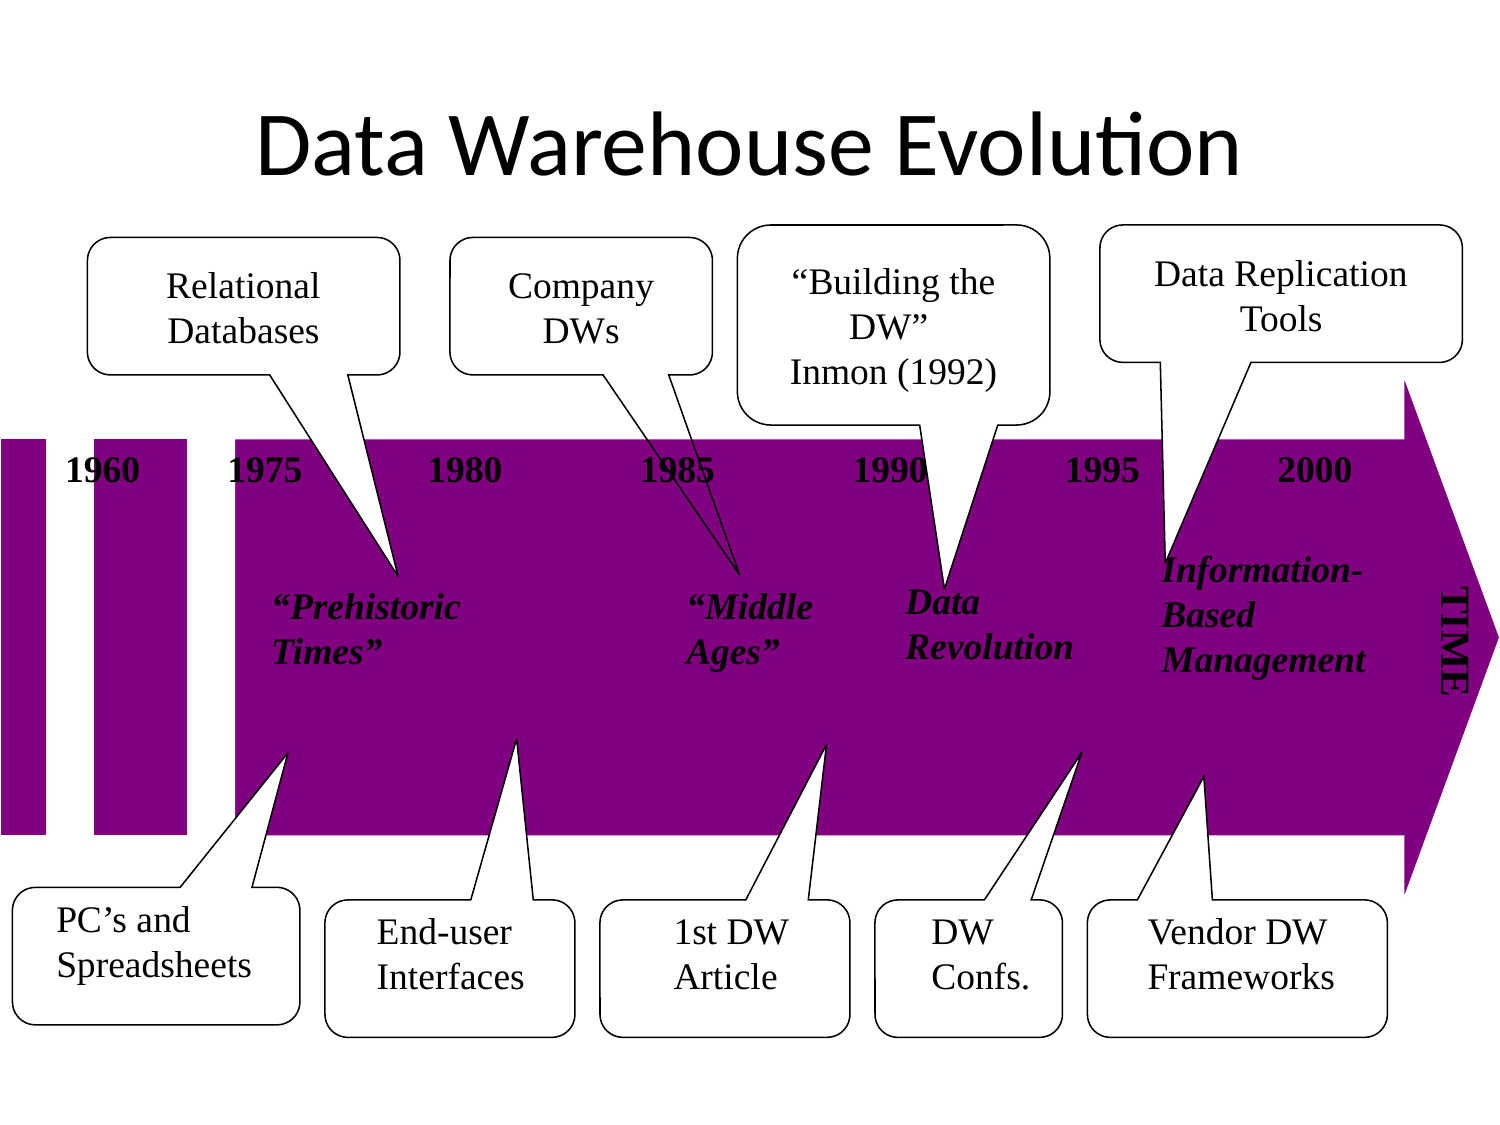

# Data Warehouse Evolution
“Building the
DW”
Inmon (1992)
Data Replication
Tools
Relational
Databases
Company
DWs

1960
1975
1980
1985
1990
1995
2000
Information-
Based
Management
Data
Revolution
“Prehistoric
Times”
“Middle
Ages”
TIME
PC’s and
Spreadsheets

End-user
Interfaces

1st DW
Article

DW
Confs.

Vendor DW
Frameworks